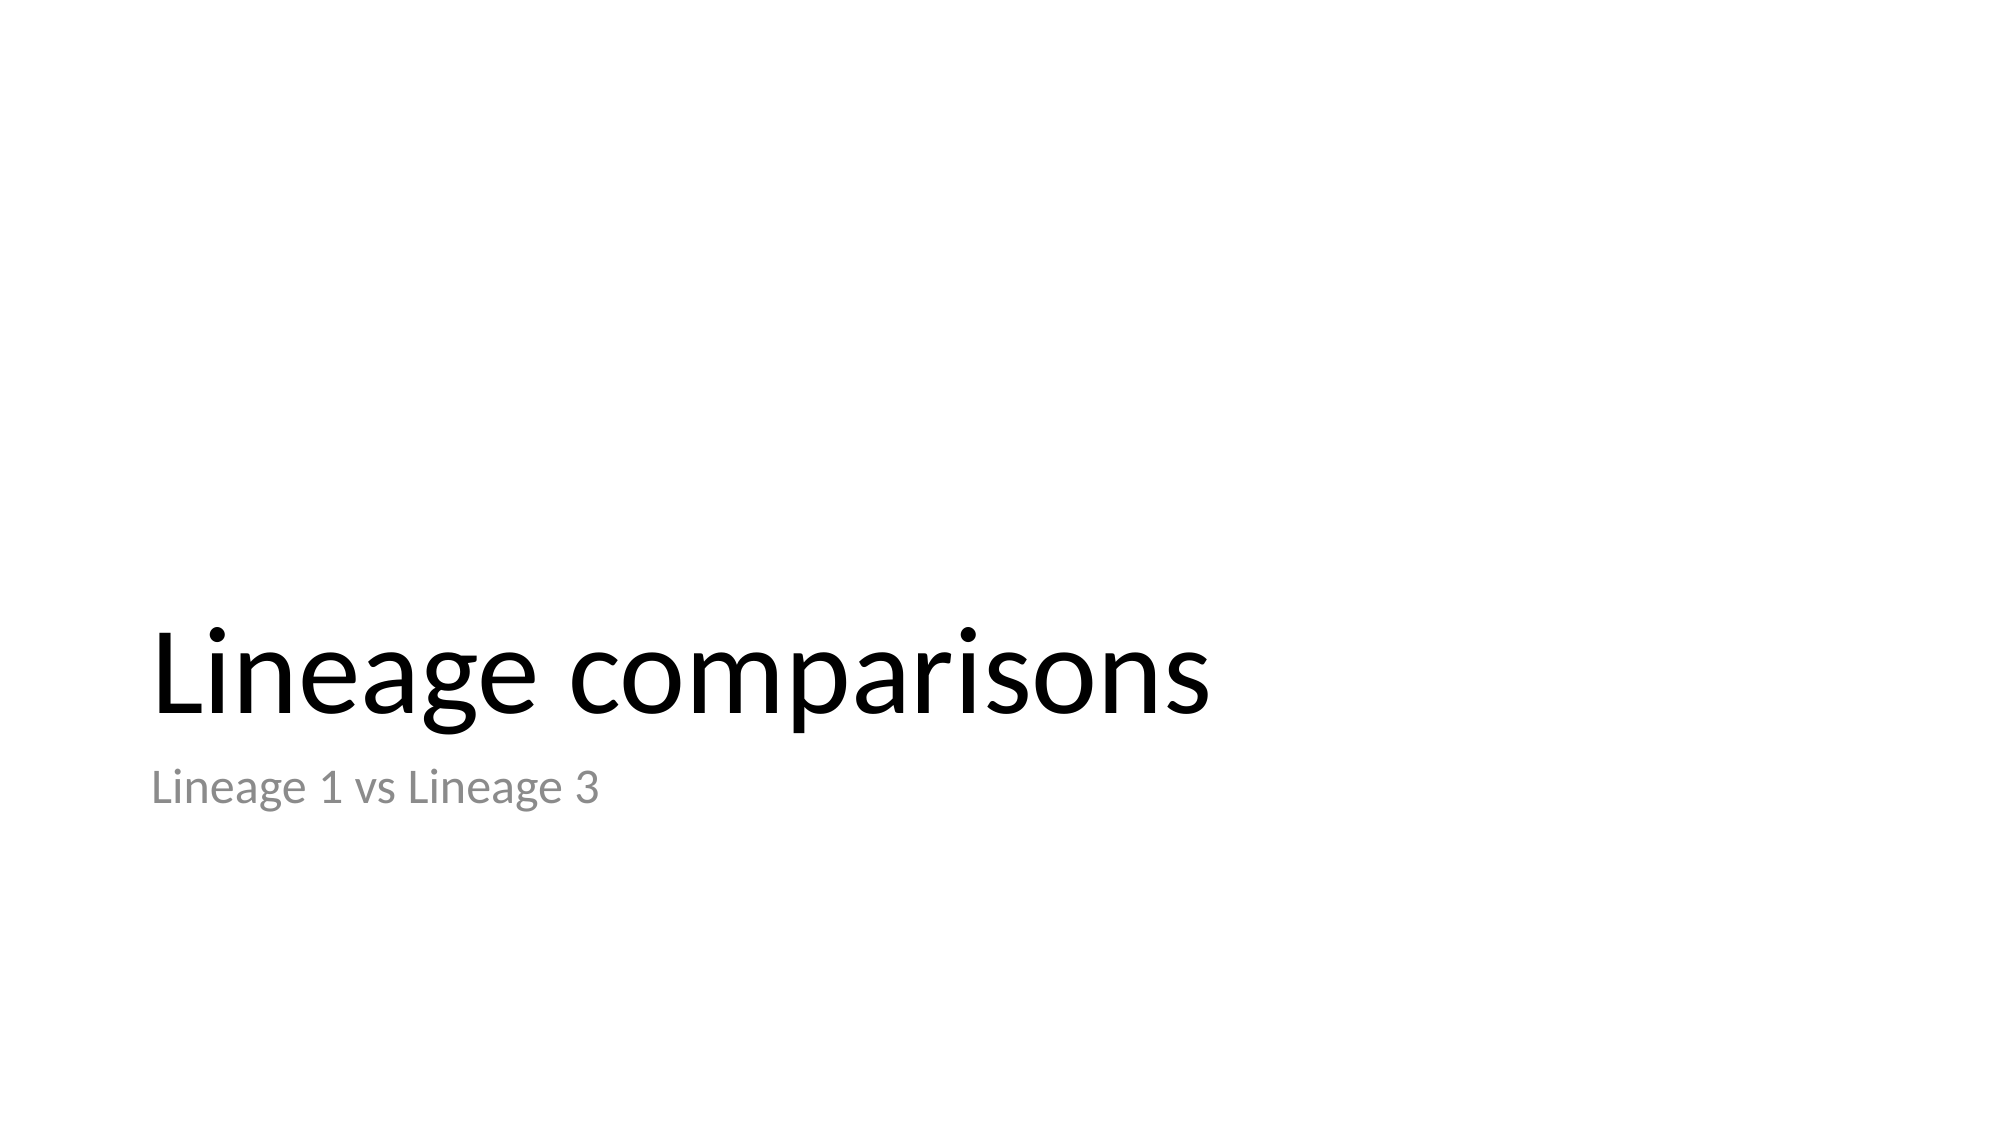

Lineage comparisons
Lineage 1 vs Lineage 3